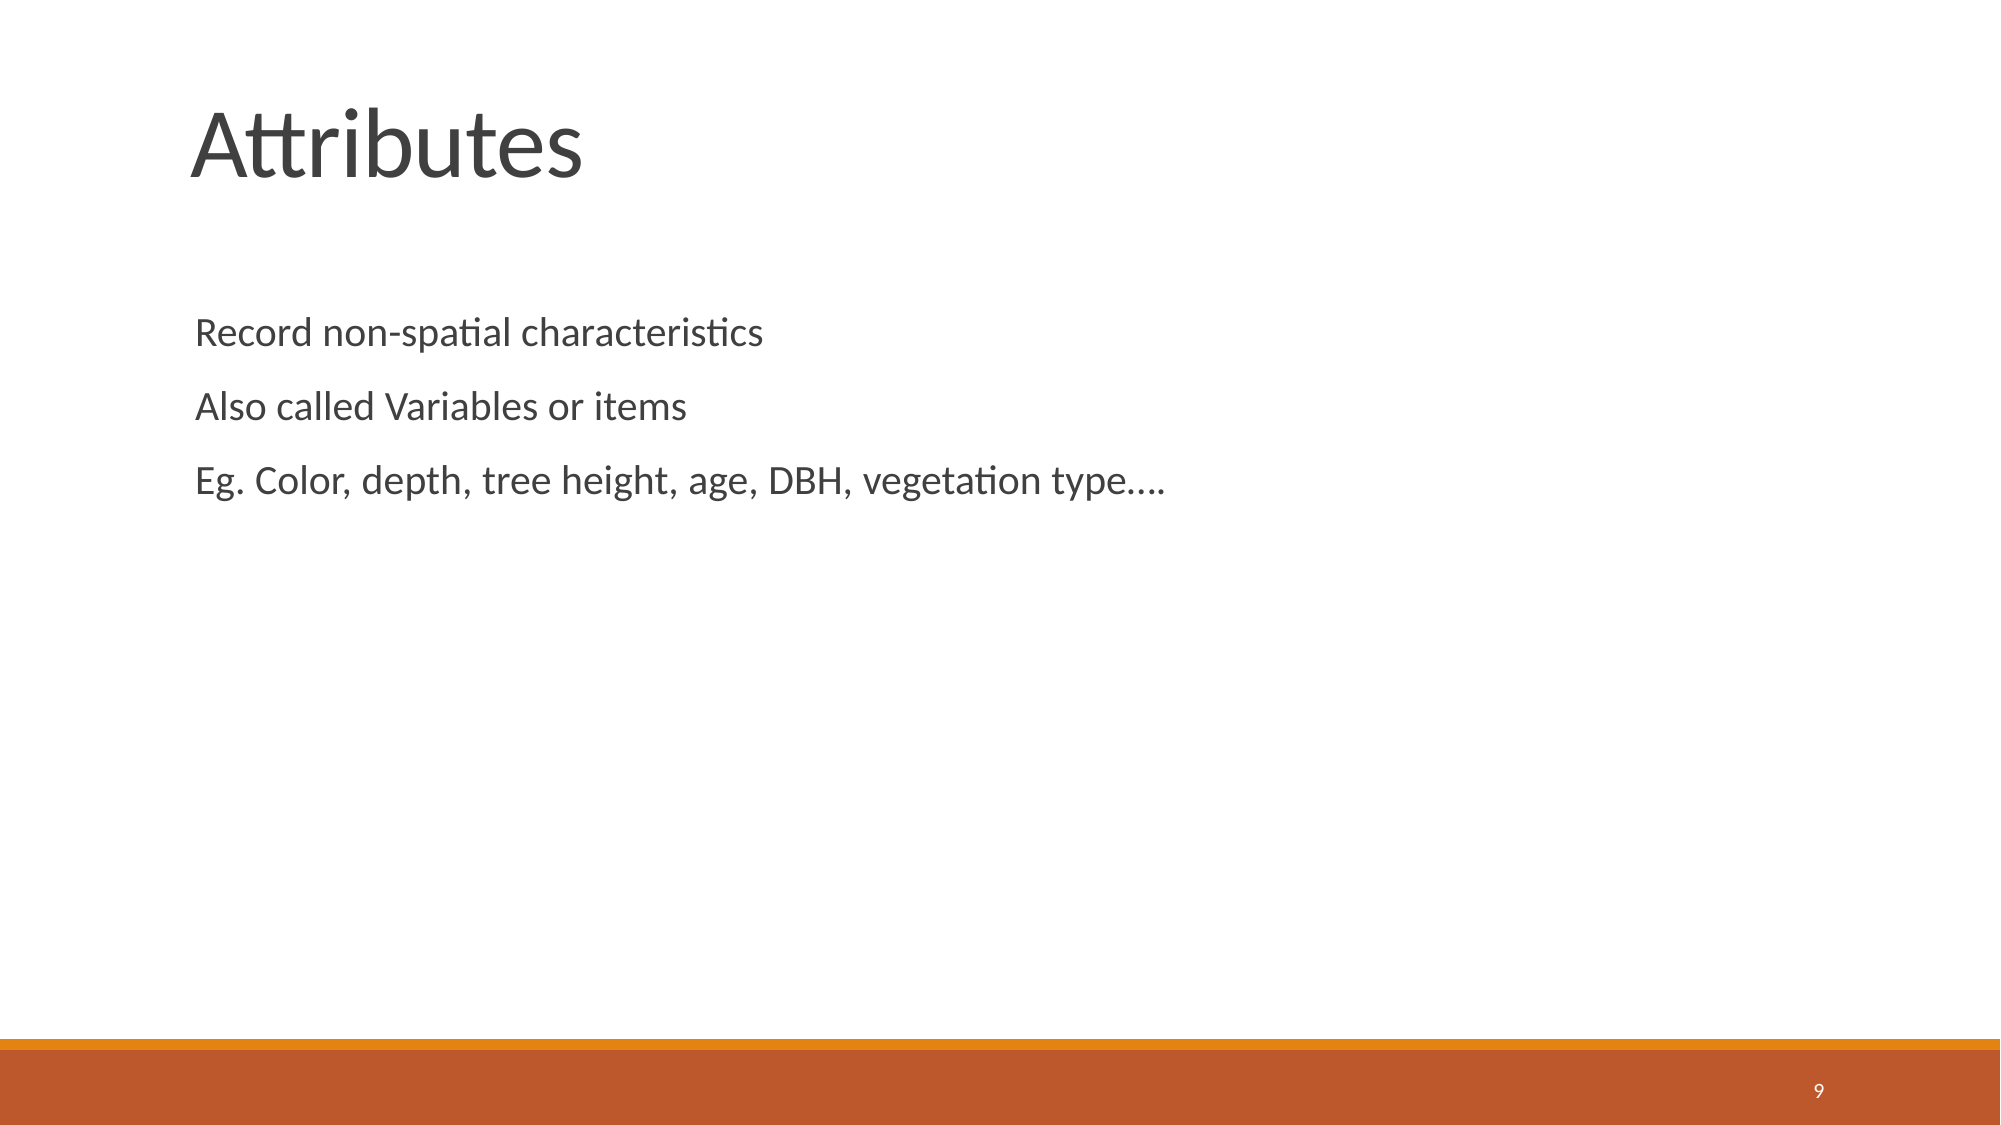

# Attributes
Record non-spatial characteristics
Also called Variables or items
Eg. Color, depth, tree height, age, DBH, vegetation type….
9